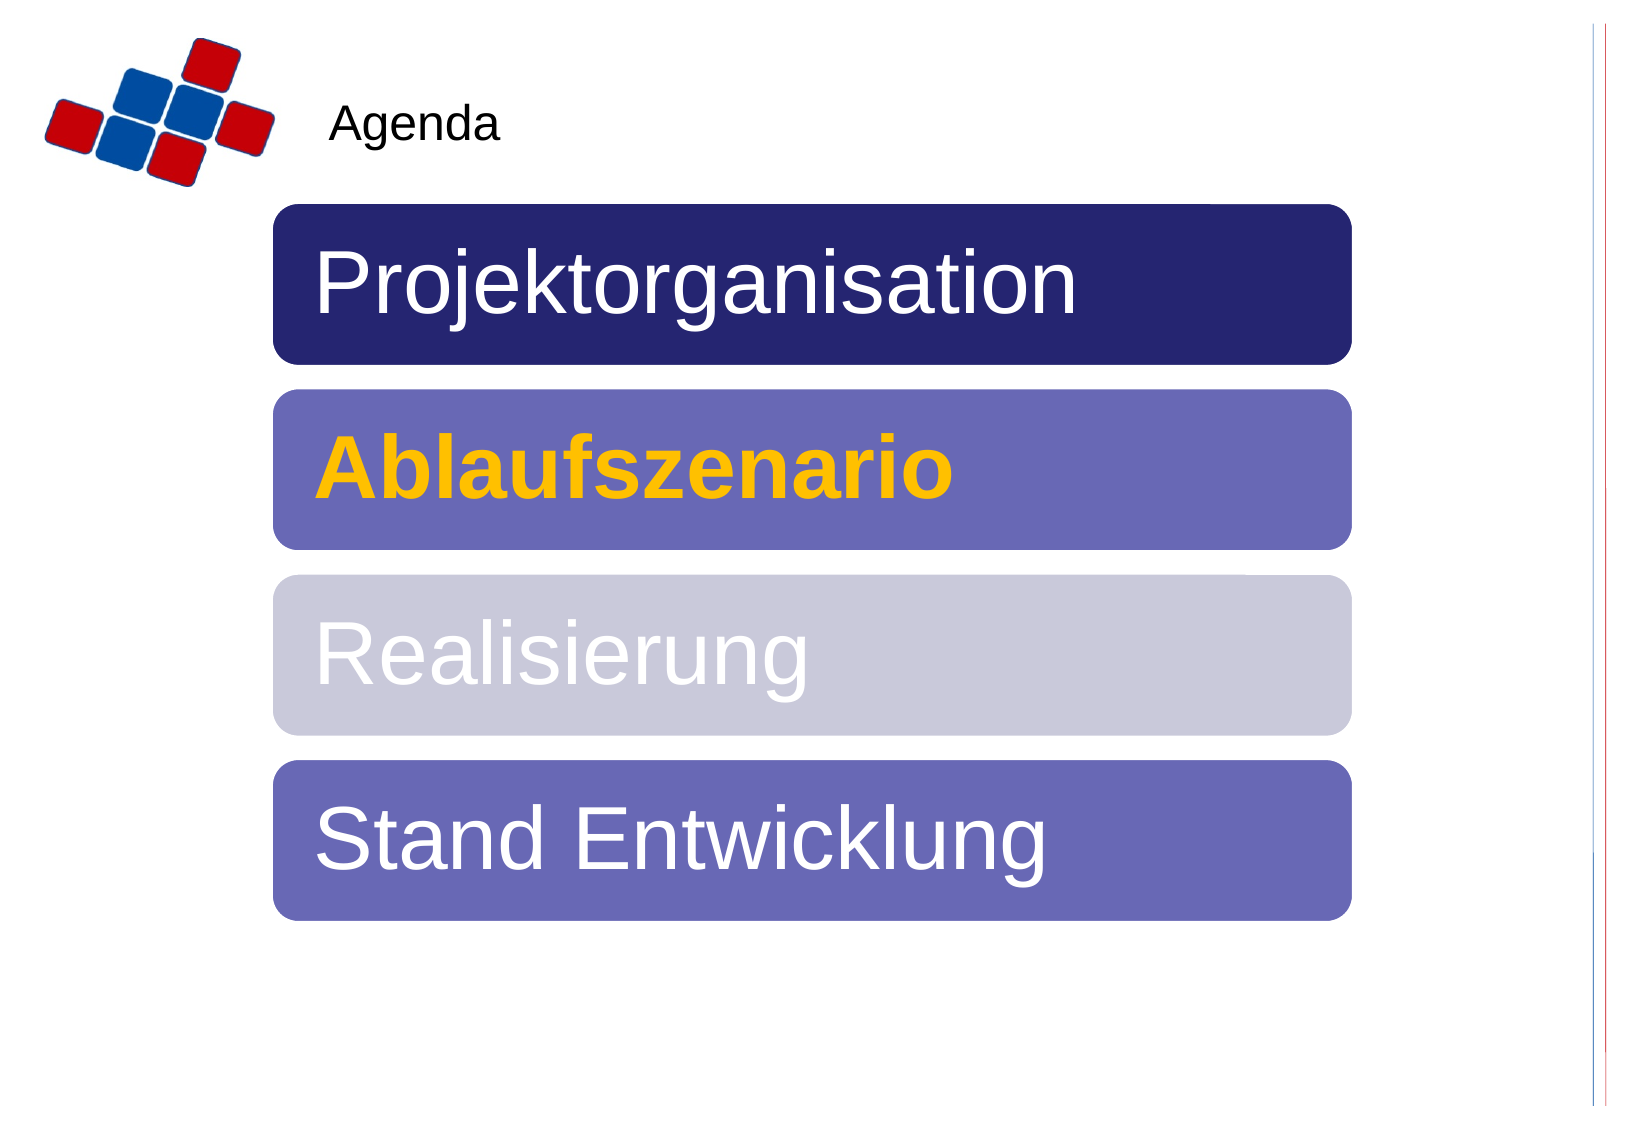

# Agenda
Projektorganisation
Ablaufszenario
Realisierung
Stand Entwicklung